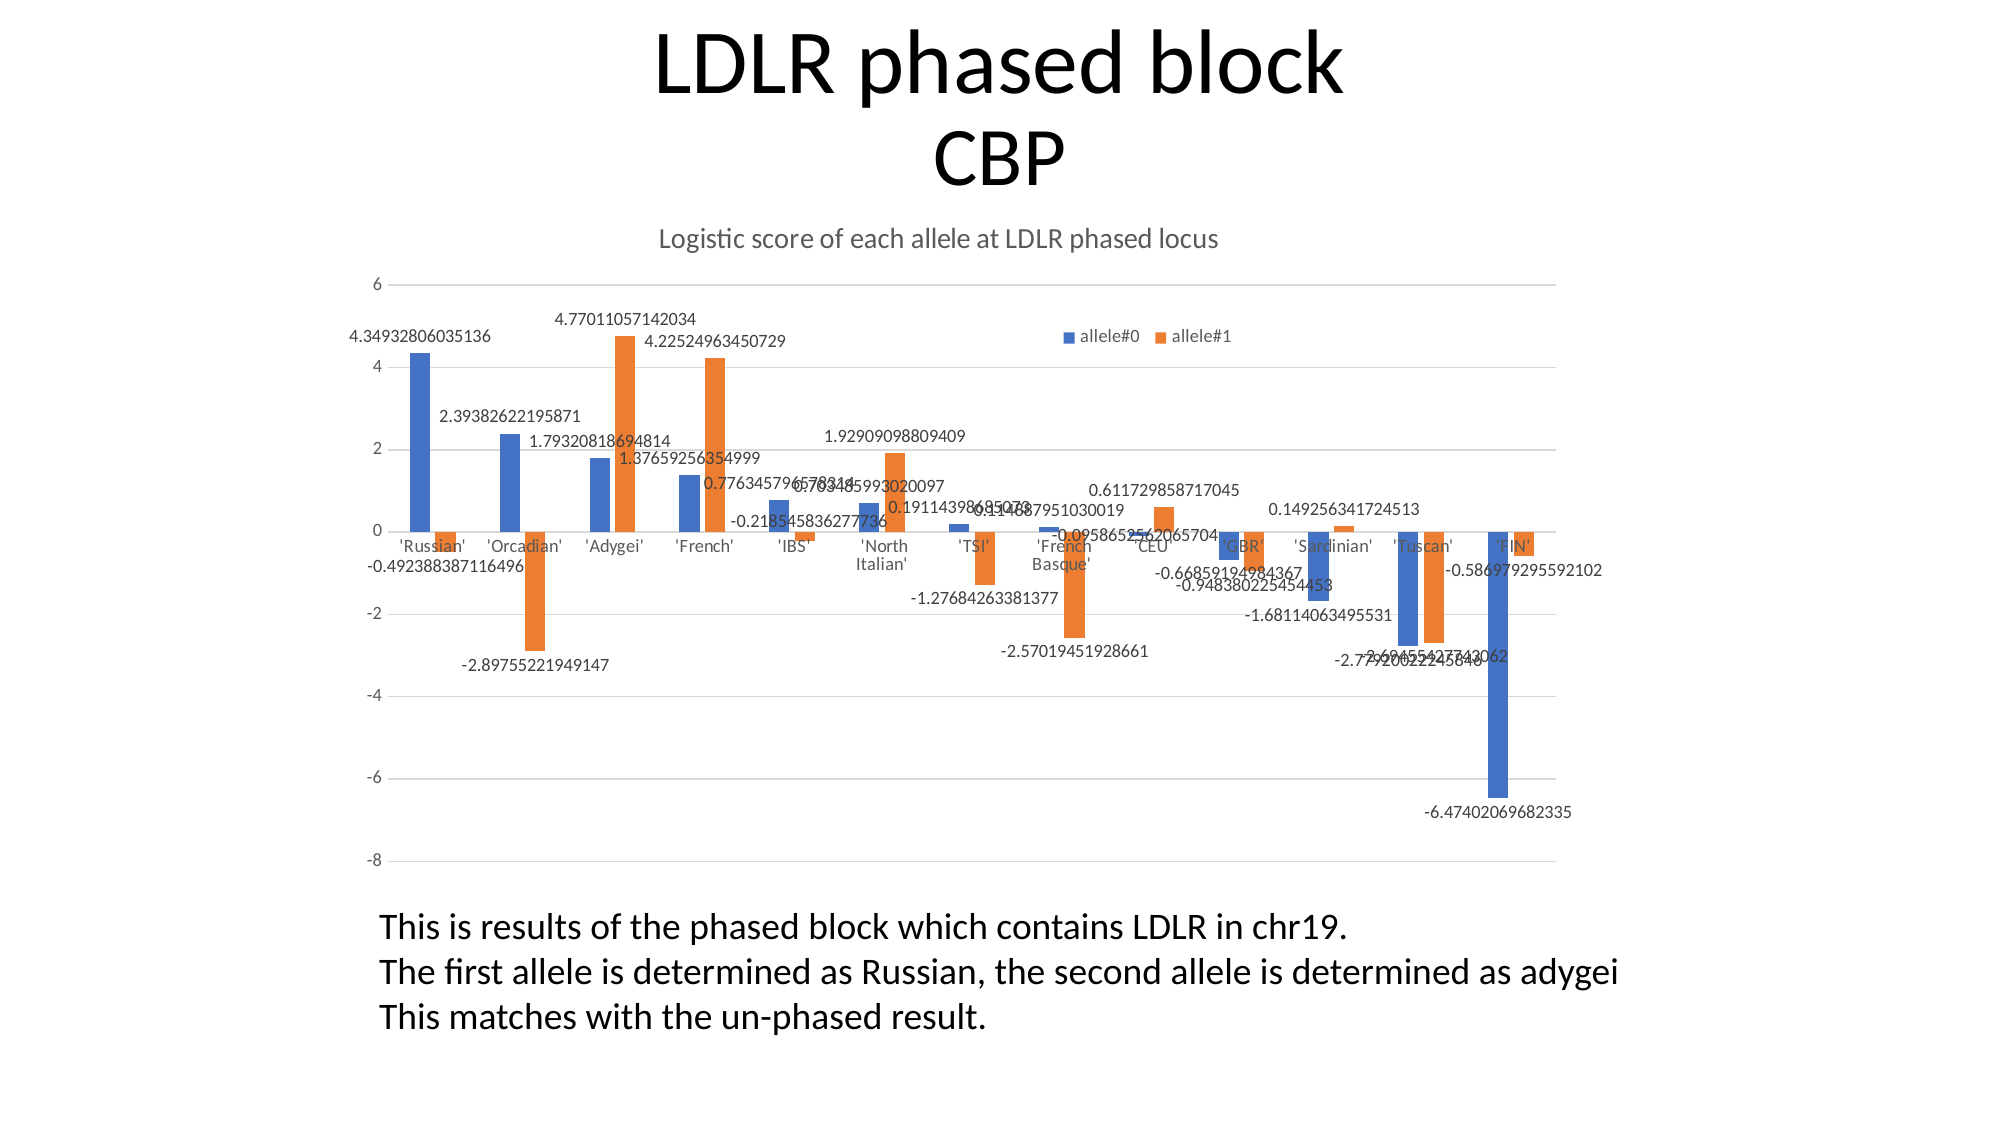

# LDLR phased block CBP

### Chart: Logistic score of each allele at LDLR phased locus

| Category |  |  |
|---|---|---|
| 'Russian' | 4.34932806035136 | -0.492388387116496 |
|  'Orcadian' | 2.39382622195871 | -2.89755221949147 |
|  'Adygei' | 1.79320818694814 | 4.770110571420338 |
|  'French' | 1.37659256354999 | 4.22524963450729 |
|  'IBS' | 0.776345796578314 | -0.218545836277736 |
|  'North Italian' | 0.703485993020097 | 1.92909098809409 |
|  'TSI' | 0.19114398685073 | -1.27684263381377 |
|  'French Basque' | 0.114887951030019 | -2.57019451928661 |
|  'CEU' | -0.0958652562065704 | 0.611729858717045 |
|  'GBR' | -0.66859194984367 | -0.948380225454453 |
|  'Sardinian' | -1.68114063495531 | 0.149256341724513 |
|  'Tuscan' | -2.77920022245846 | -2.69455427743062 |
|  'FIN' | -6.47402069682335 | -0.586979295592102 |
This is results of the phased block which contains LDLR in chr19.
The first allele is determined as Russian, the second allele is determined as adygei
This matches with the un-phased result.